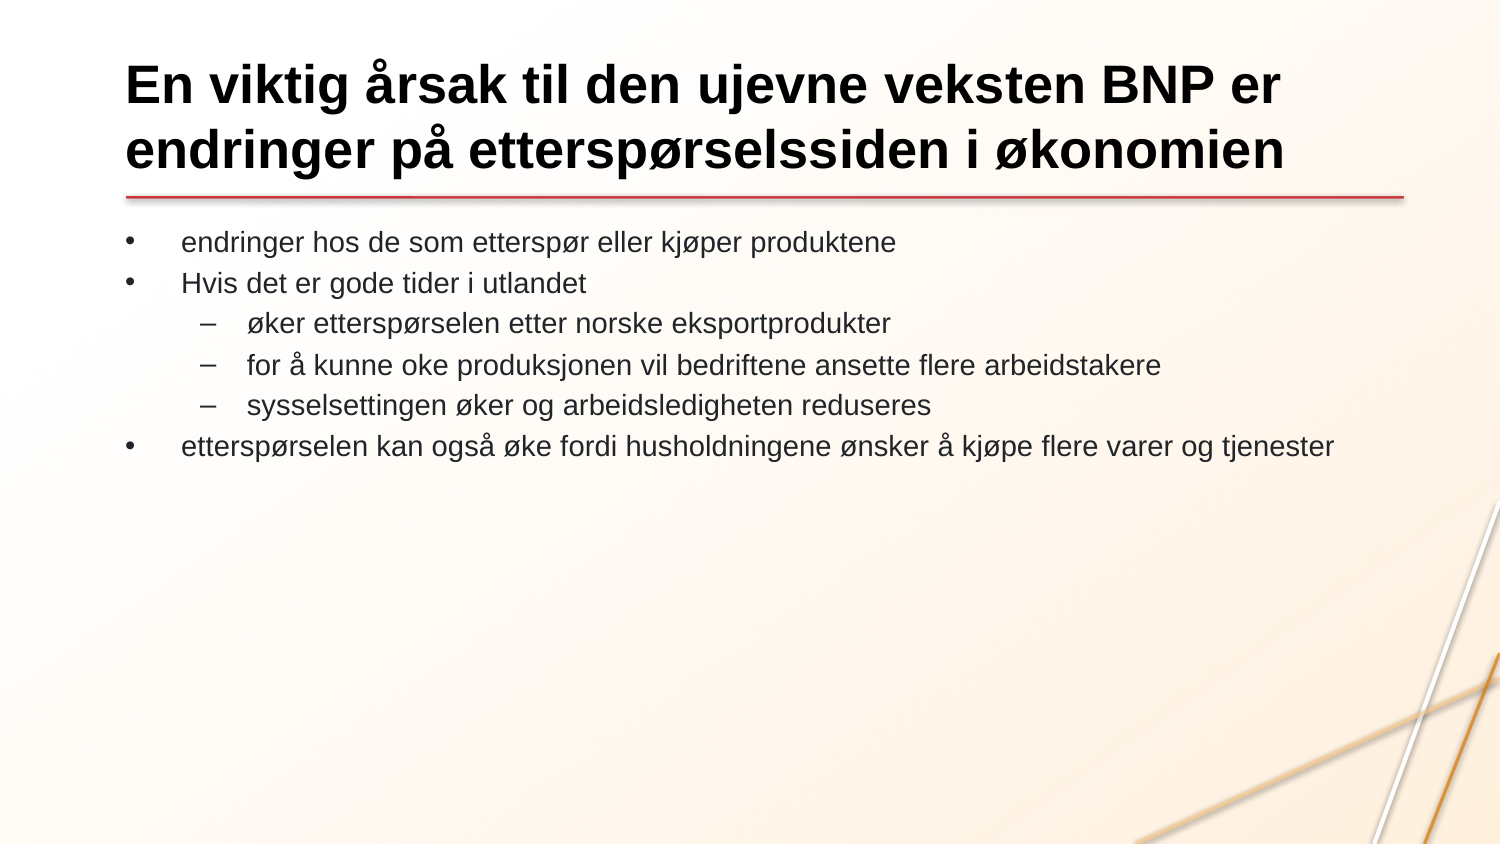

# En viktig årsak til den ujevne veksten BNP er endringer på etterspørselssiden i økonomien
endringer hos de som etterspør eller kjøper produktene
Hvis det er gode tider i utlandet
øker etterspørselen etter norske eksportprodukter
for å kunne oke produksjonen vil bedriftene ansette flere arbeidstakere
sysselsettingen øker og arbeidsledigheten reduseres
etterspørselen kan også øke fordi husholdningene ønsker å kjøpe flere varer og tjenester